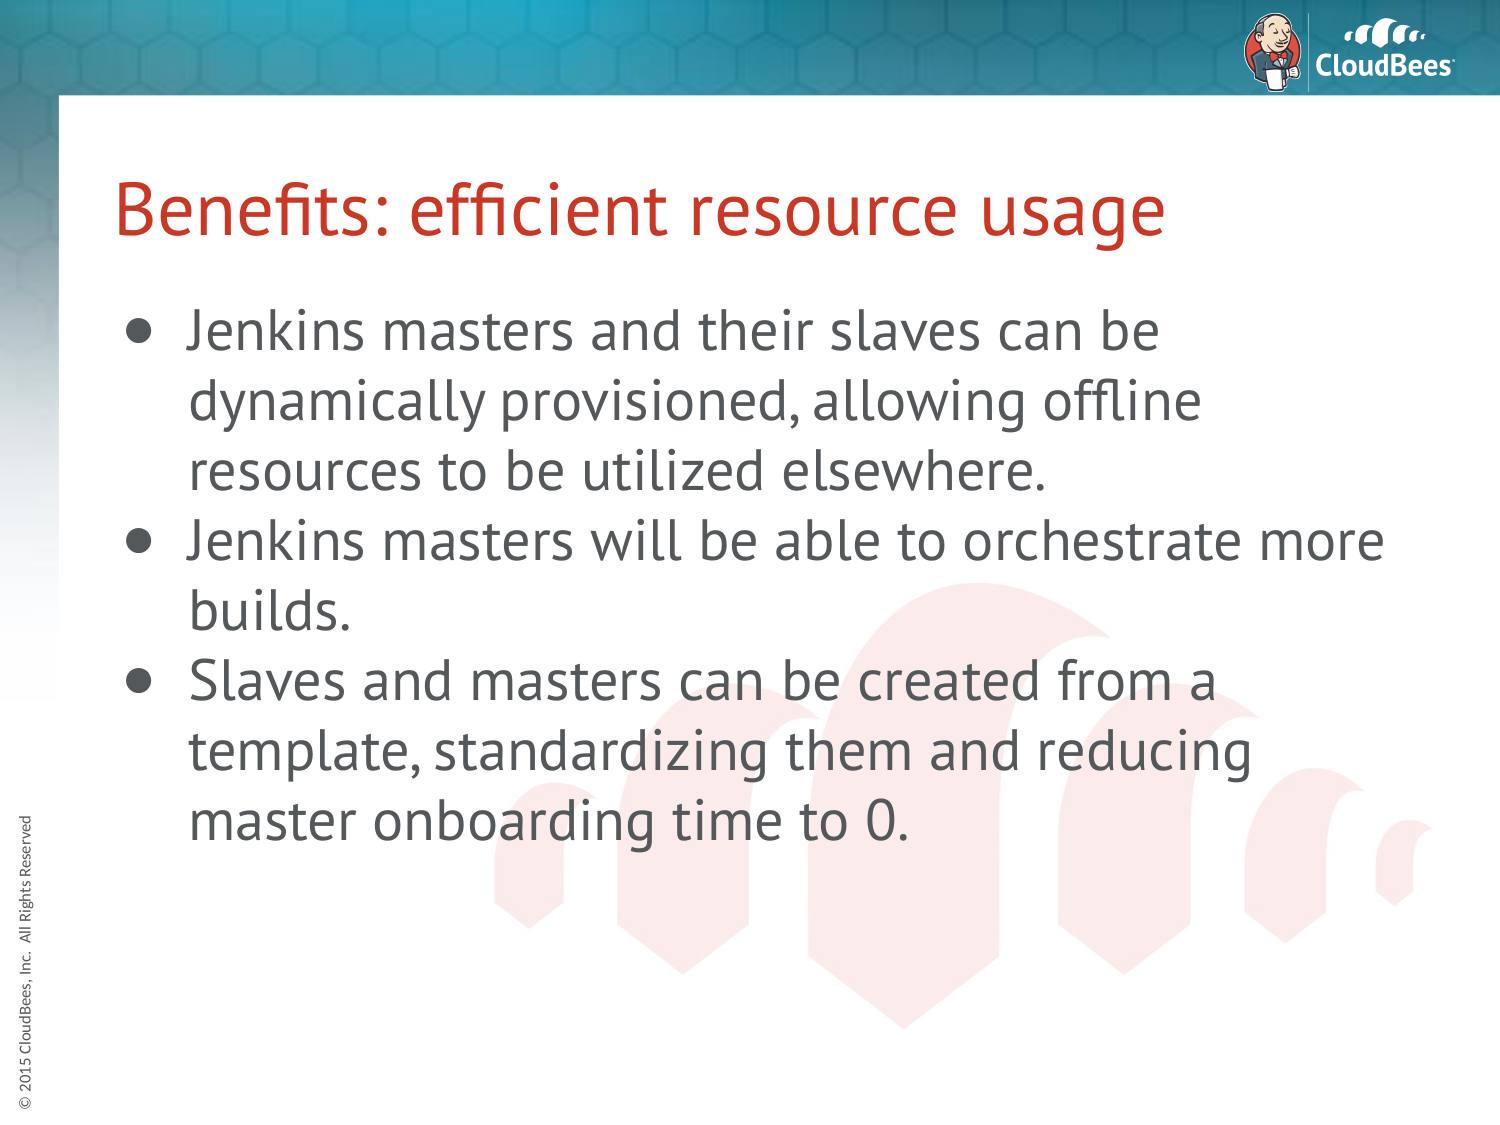

# Benefits: efficient resource usage
Jenkins masters and their slaves can be dynamically provisioned, allowing offline resources to be utilized elsewhere.
Jenkins masters will be able to orchestrate more builds.
Slaves and masters can be created from a template, standardizing them and reducing master onboarding time to 0.